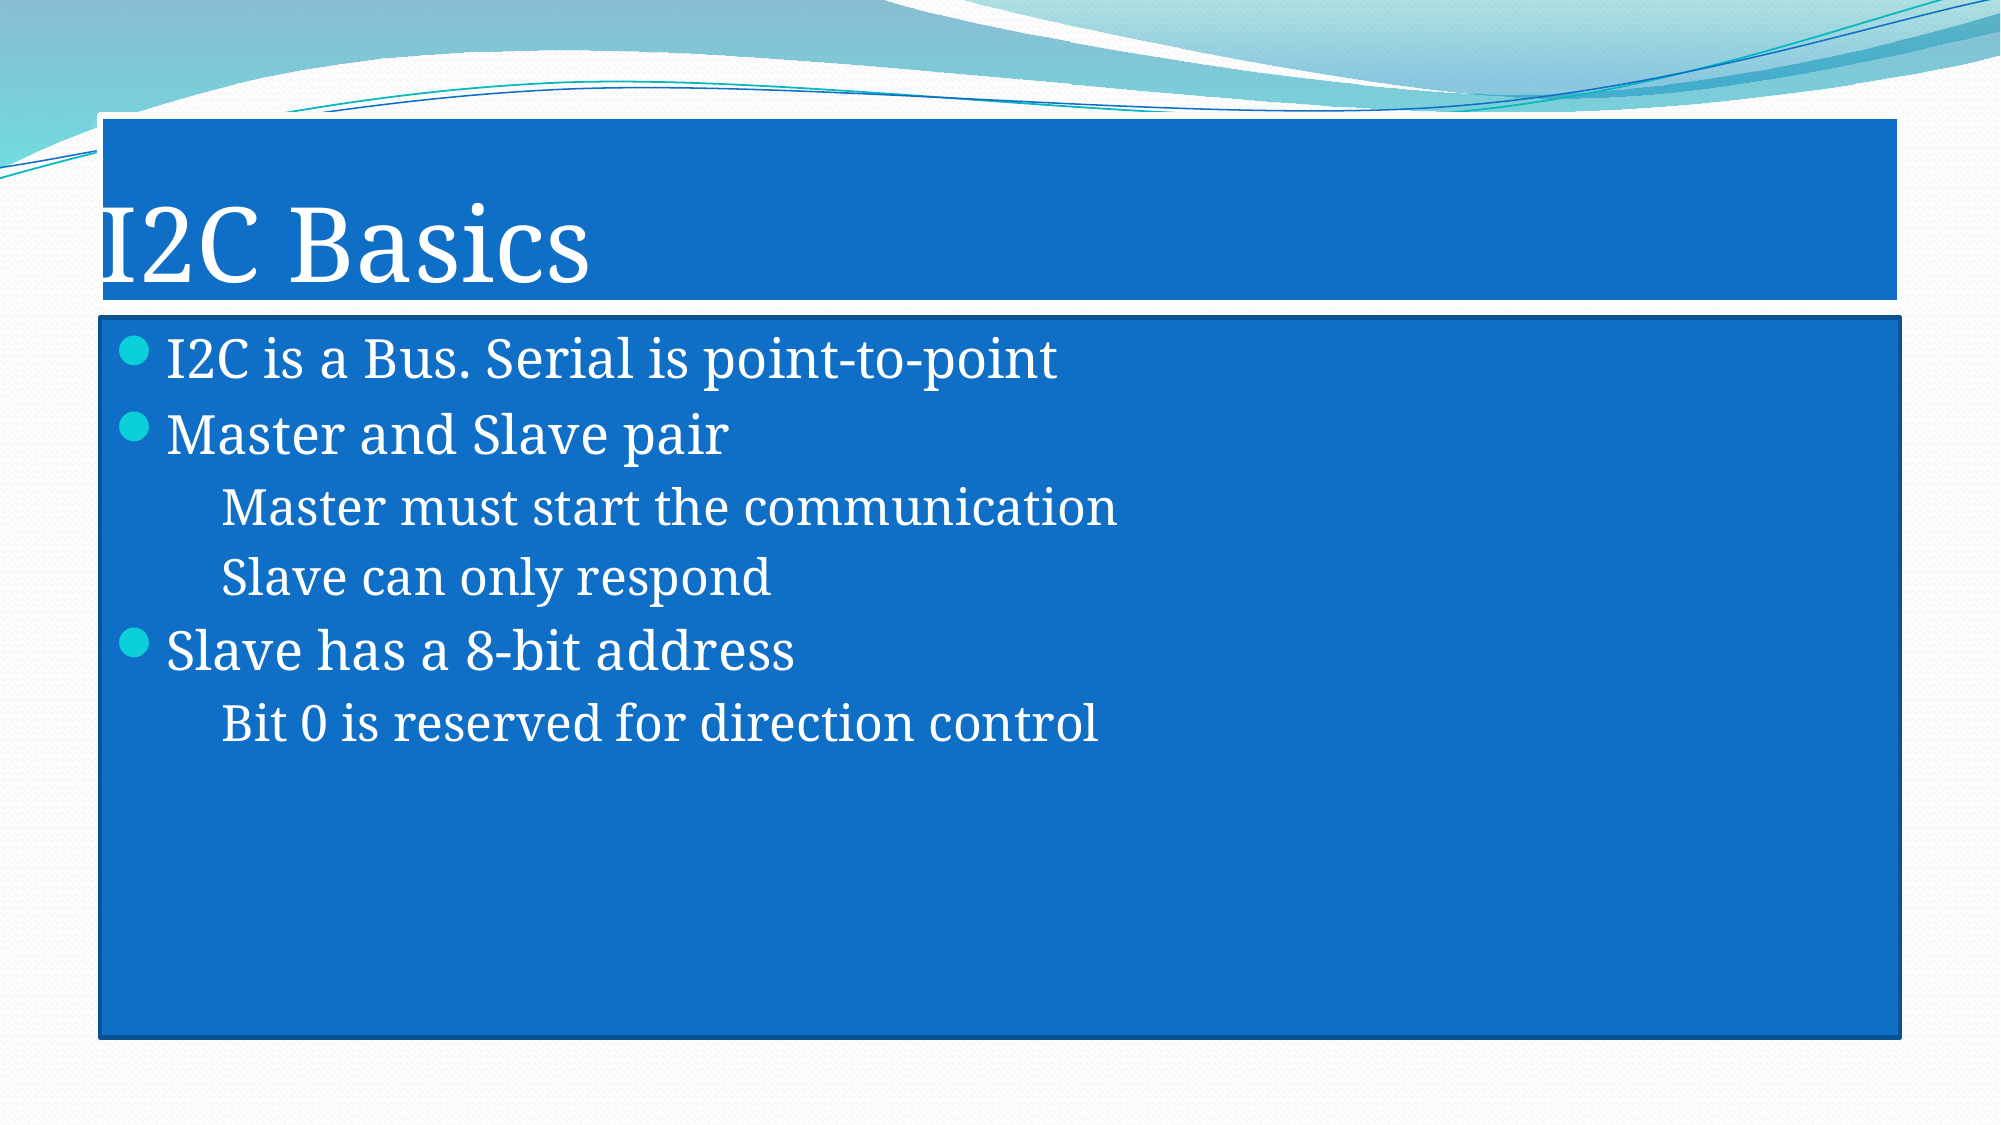

# I2C Basics
I2C is a Bus. Serial is point-to-point
Master and Slave pair
Master must start the communication
Slave can only respond
Slave has a 8-bit address
Bit 0 is reserved for direction control